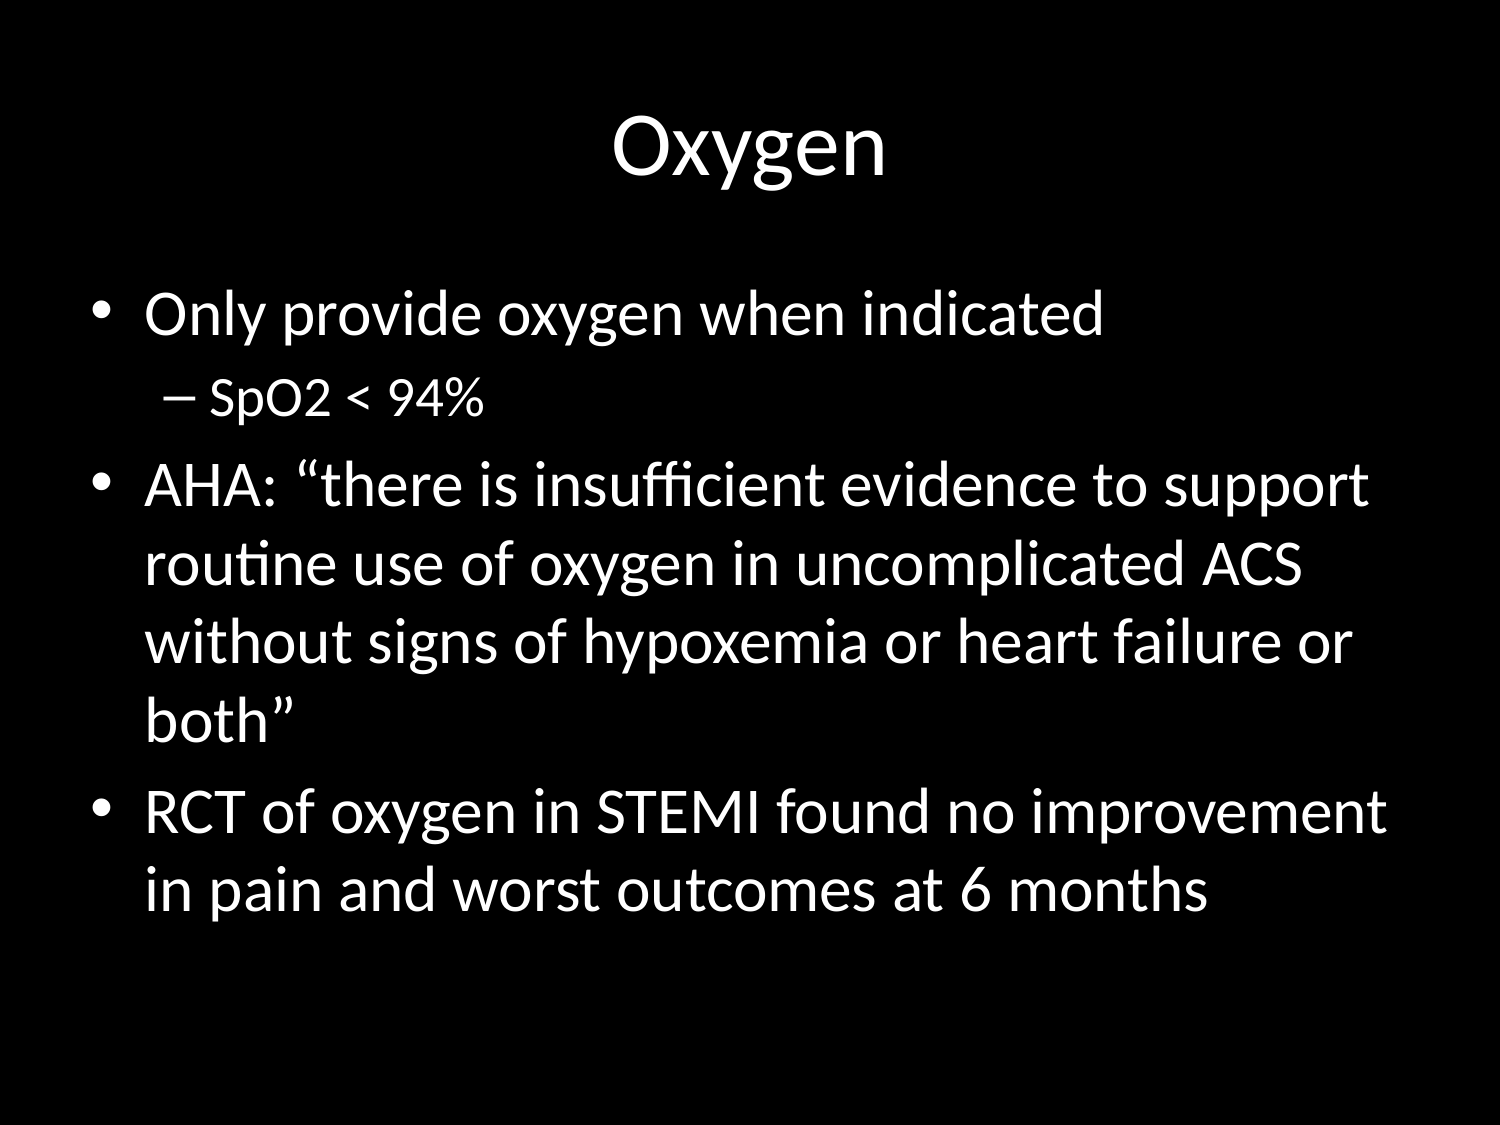

# Oxygen
Only provide oxygen when indicated
SpO2 < 94%
AHA: “there is insufficient evidence to support routine use of oxygen in uncomplicated ACS without signs of hypoxemia or heart failure or both”
RCT of oxygen in STEMI found no improvement in pain and worst outcomes at 6 months